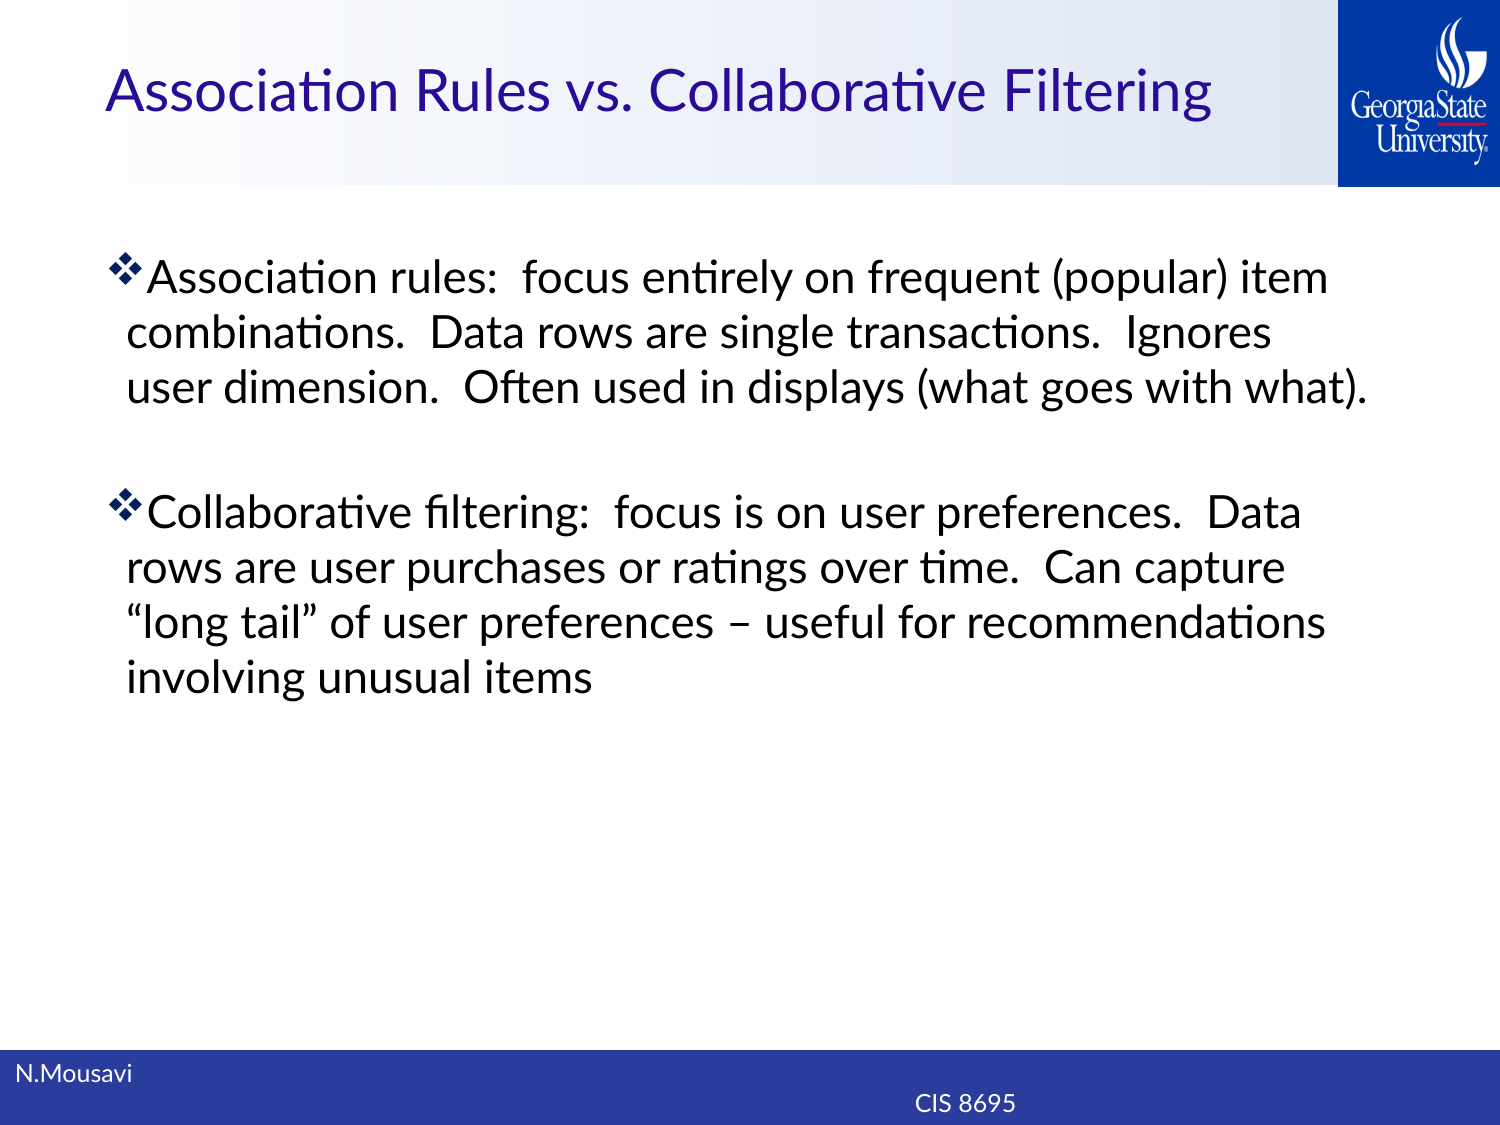

# Association Rules vs. Collaborative Filtering
Association rules:  focus entirely on frequent (popular) item combinations.  Data rows are single transactions.  Ignores user dimension.  Often used in displays (what goes with what).
Collaborative filtering:  focus is on user preferences.  Data rows are user purchases or ratings over time.  Can capture “long tail” of user preferences – useful for recommendations involving unusual items